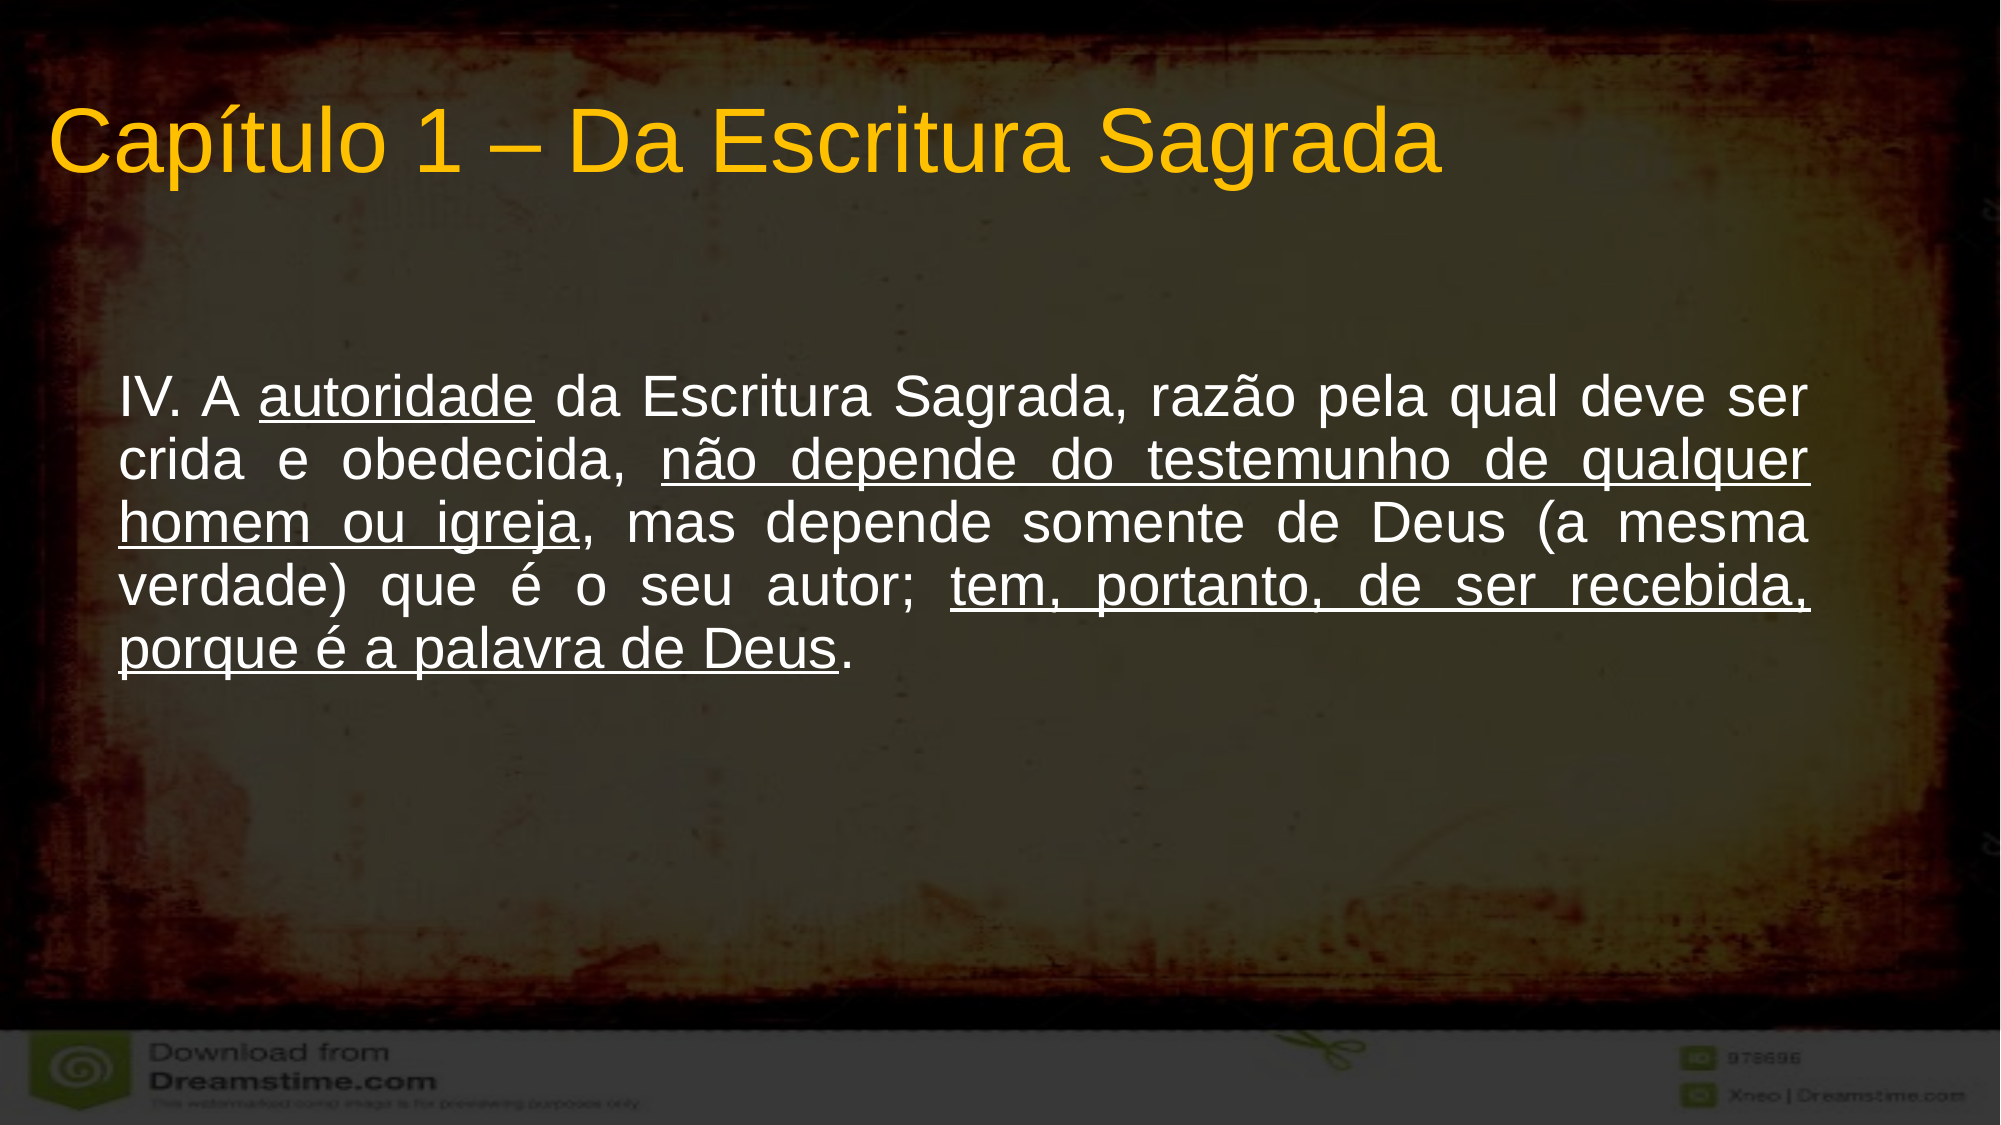

# Capítulo 1 – Da Escritura Sagrada
IV. A autoridade da Escritura Sagrada, razão pela qual deve ser crida e obedecida, não depende do testemunho de qualquer homem ou igreja, mas depende somente de Deus (a mesma verdade) que é o seu autor; tem, portanto, de ser recebida, porque é a palavra de Deus.